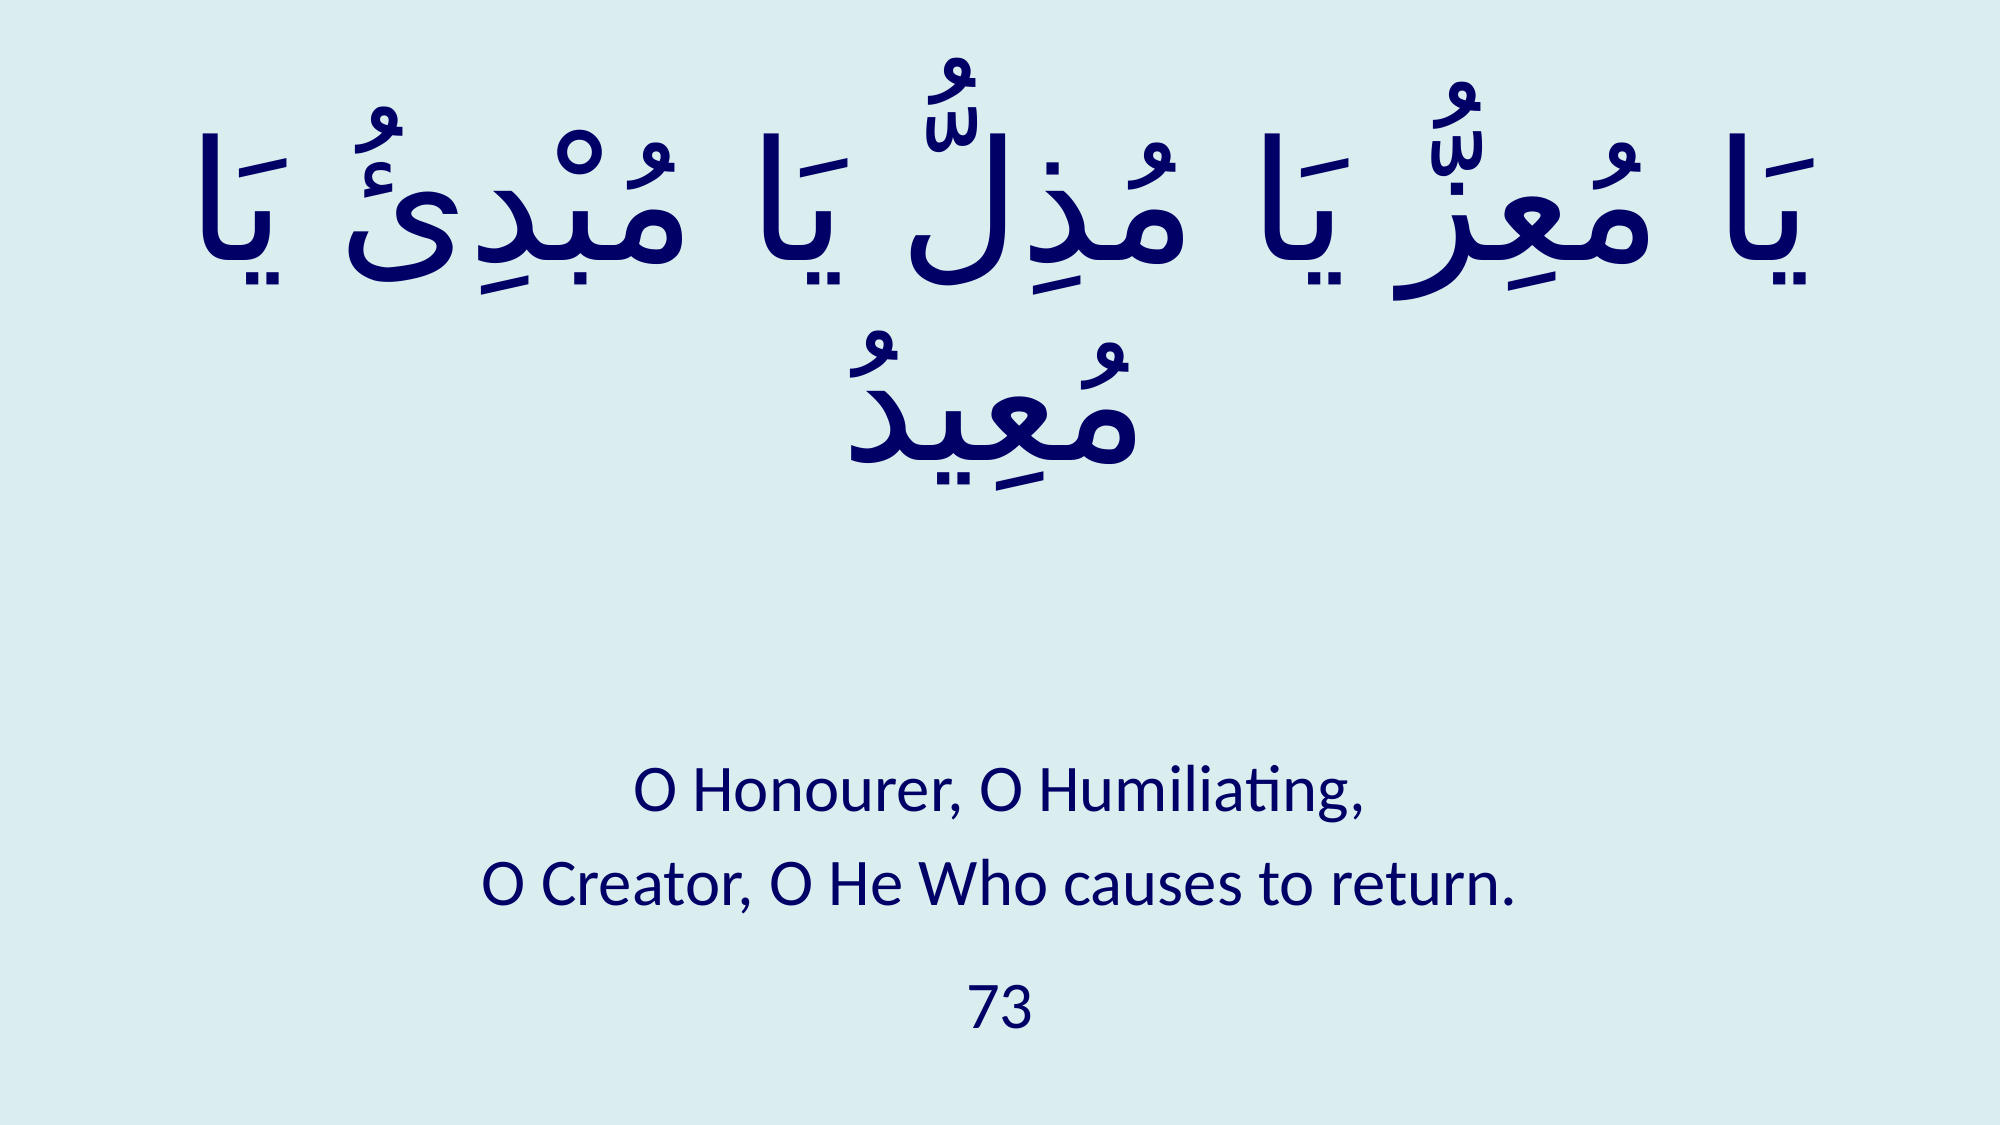

# يَا مُعِزُّ يَا مُذِلُّ يَا مُبْدِئُ يَا مُعِيدُ
O Honourer, O Humiliating,
O Creator, O He Who causes to return.
73